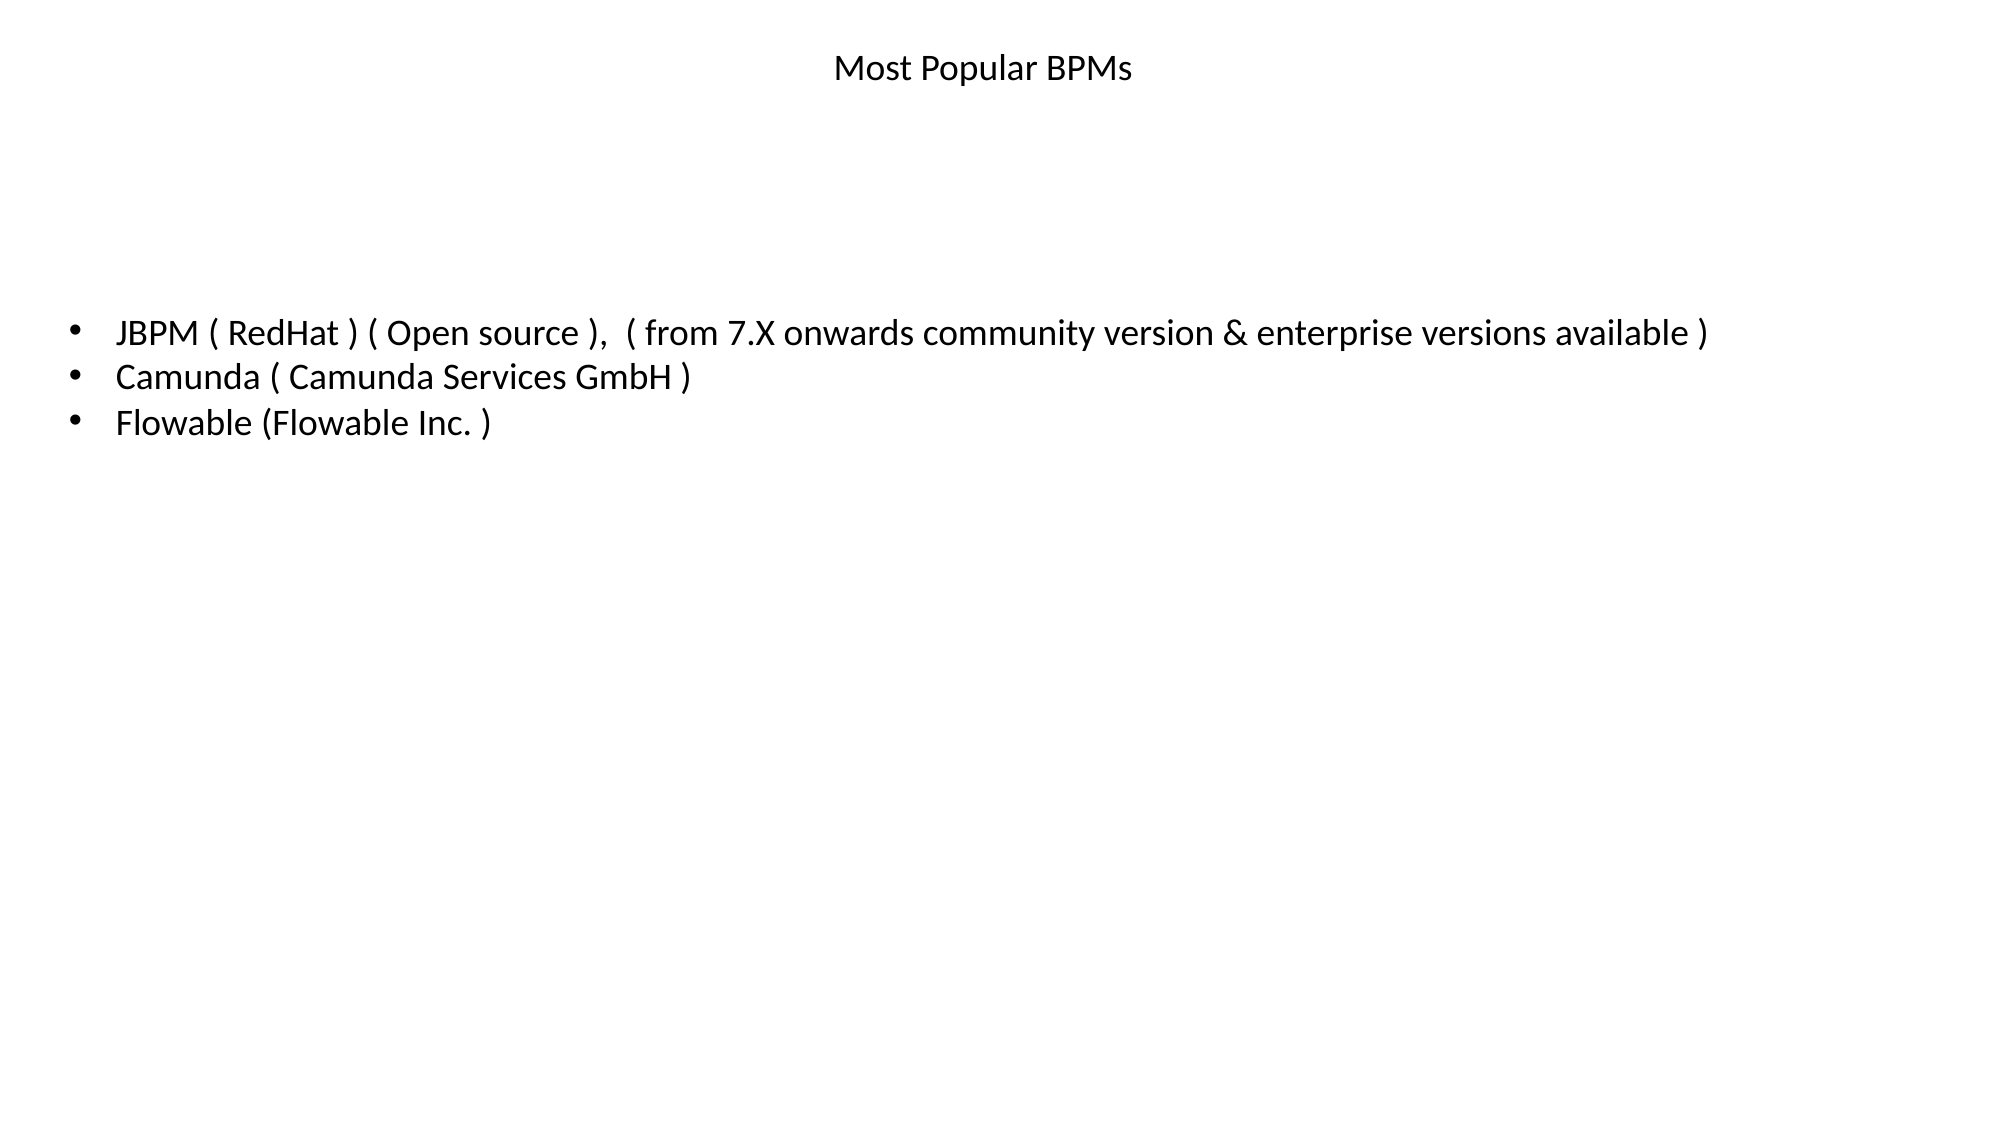

Most Popular BPMs
JBPM ( RedHat ) ( Open source ),  ( from 7.X onwards community version & enterprise versions available )
Camunda ( Camunda Services GmbH )
Flowable (Flowable Inc. )